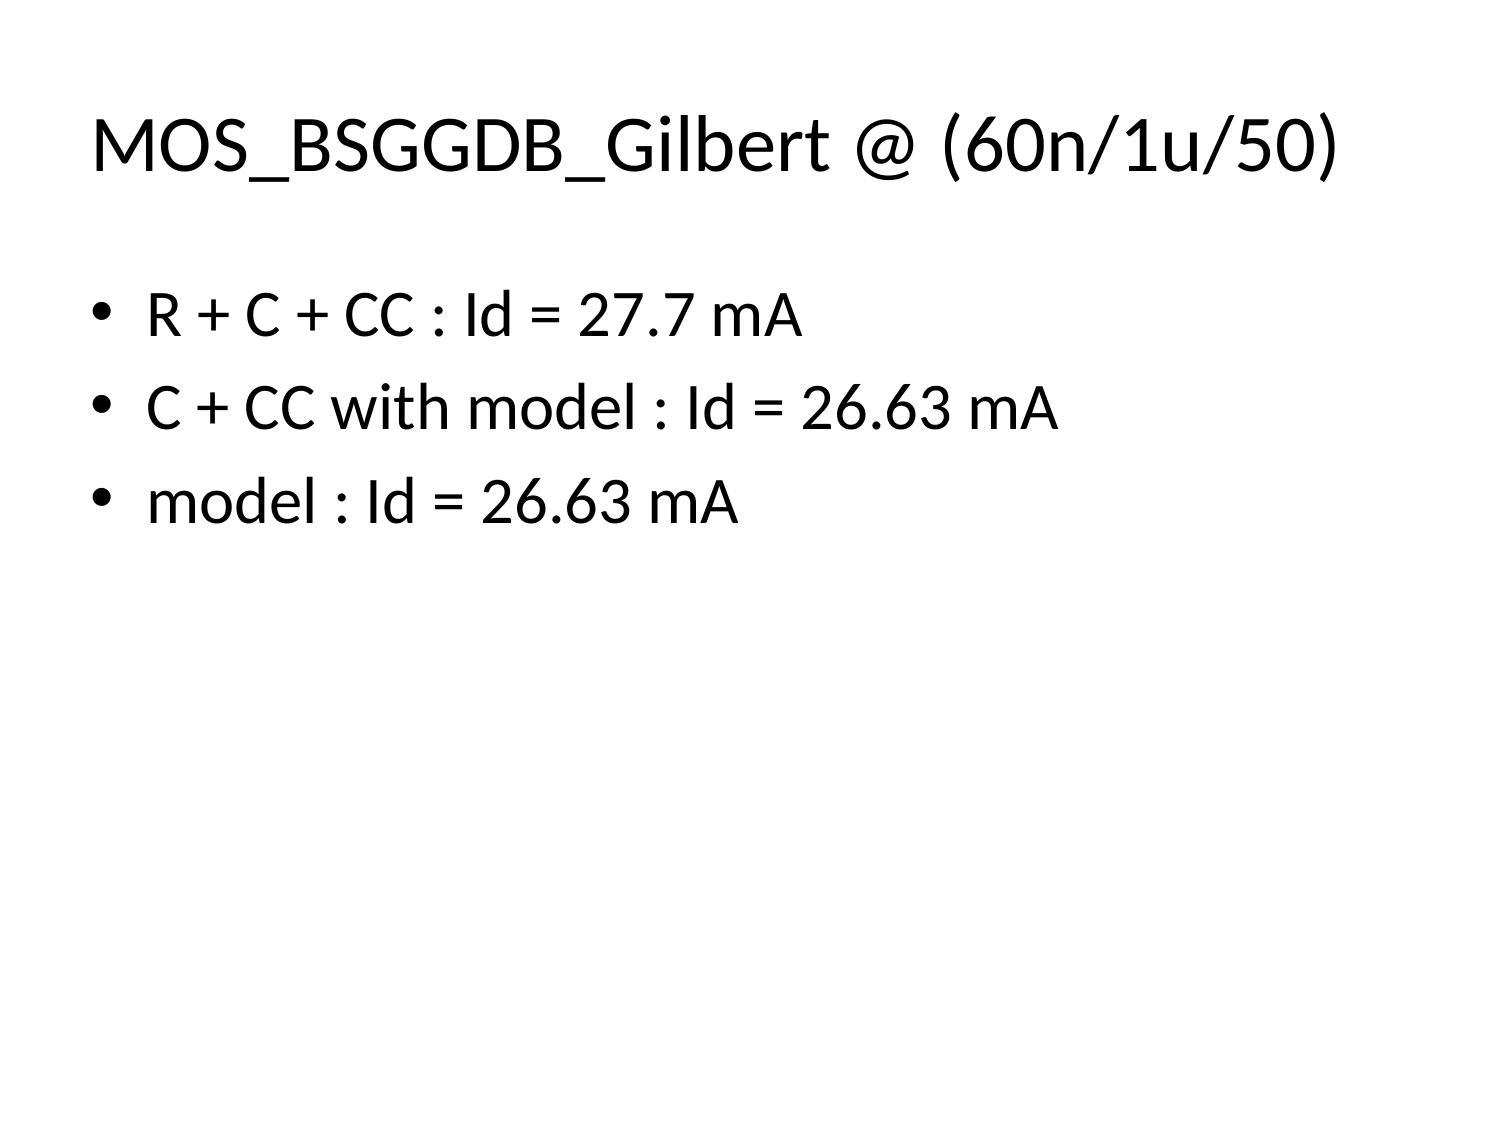

# MOS_BSGGDB_Gilbert @ (60n/1u/50)
R + C + CC : Id = 27.7 mA
C + CC with model : Id = 26.63 mA
model : Id = 26.63 mA